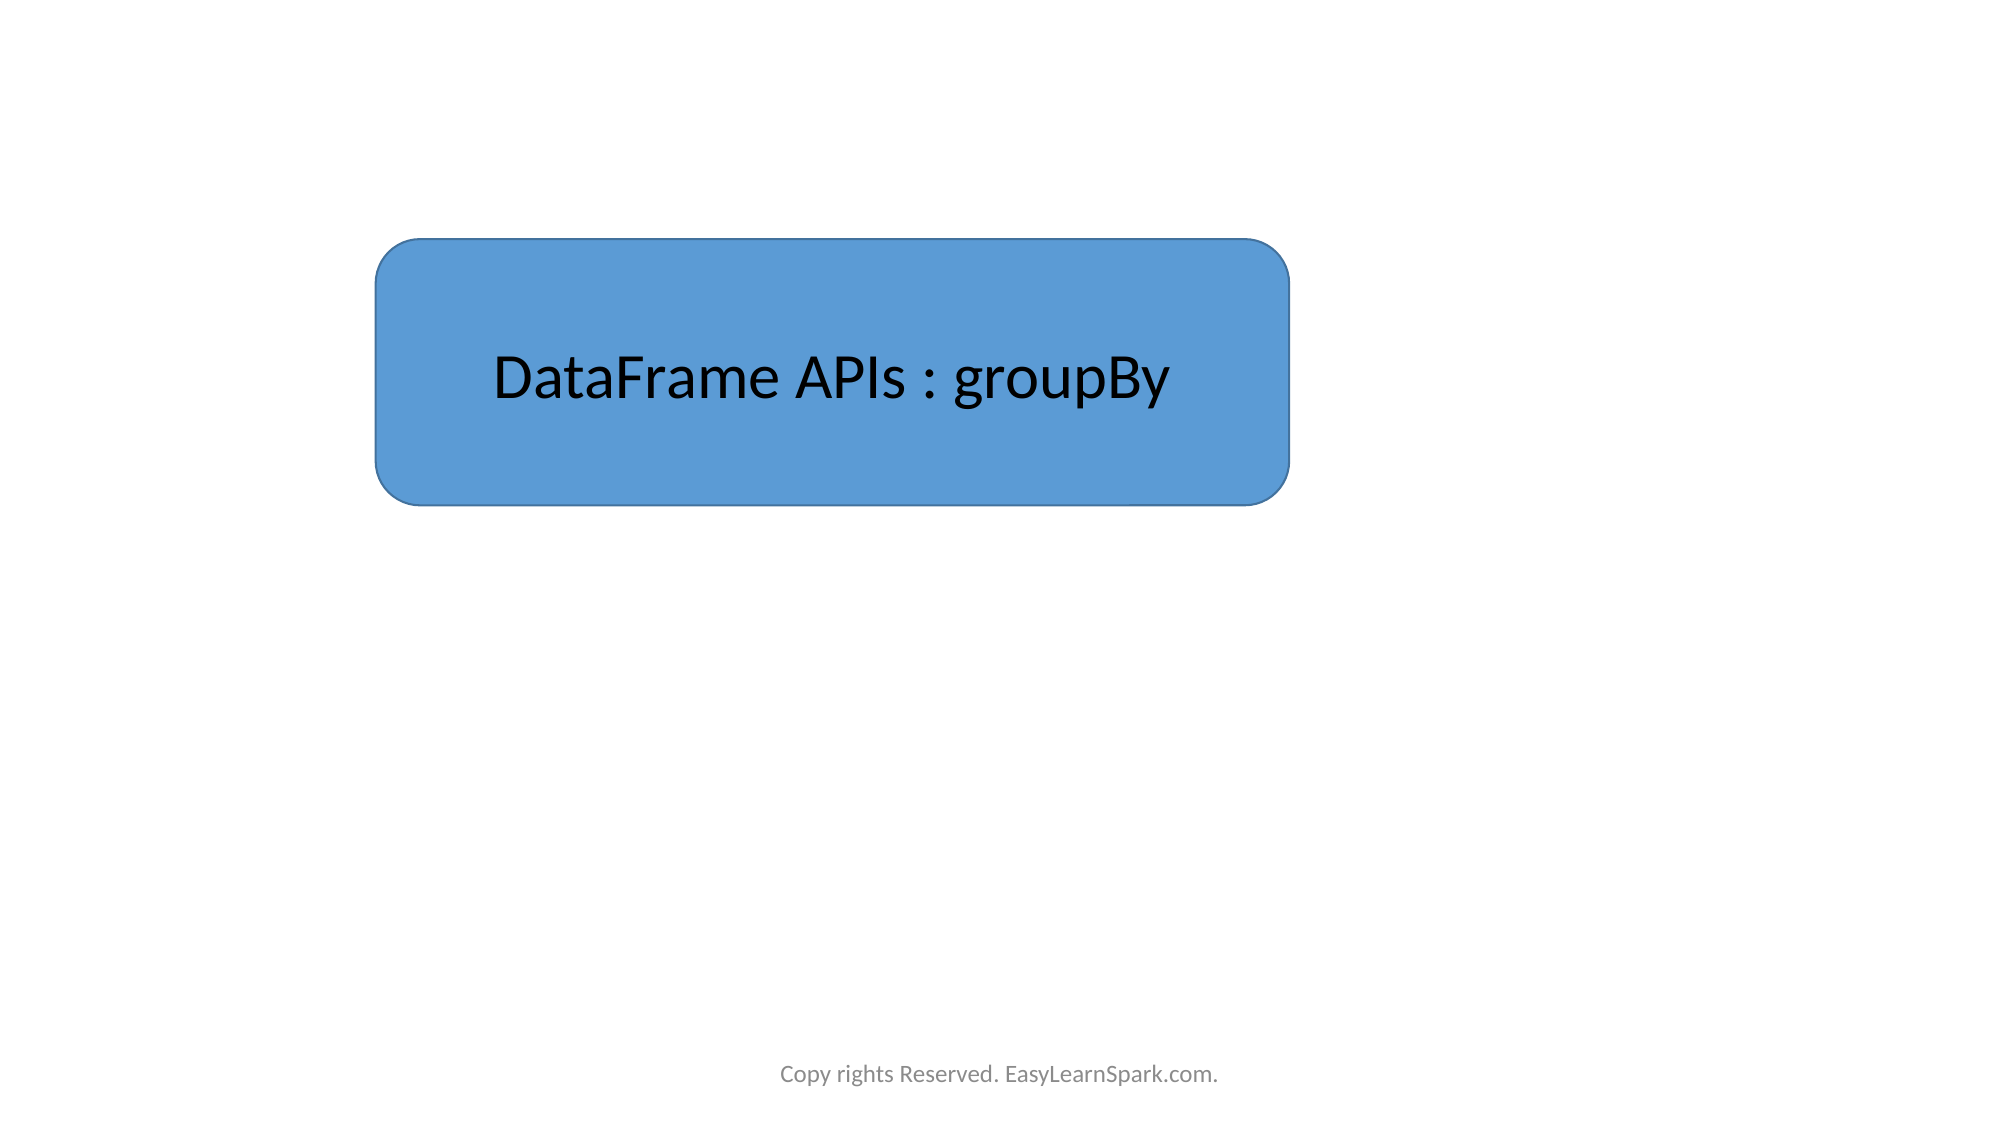

DataFrame APIs : groupBy
Copy rights Reserved. EasyLearnSpark.com.